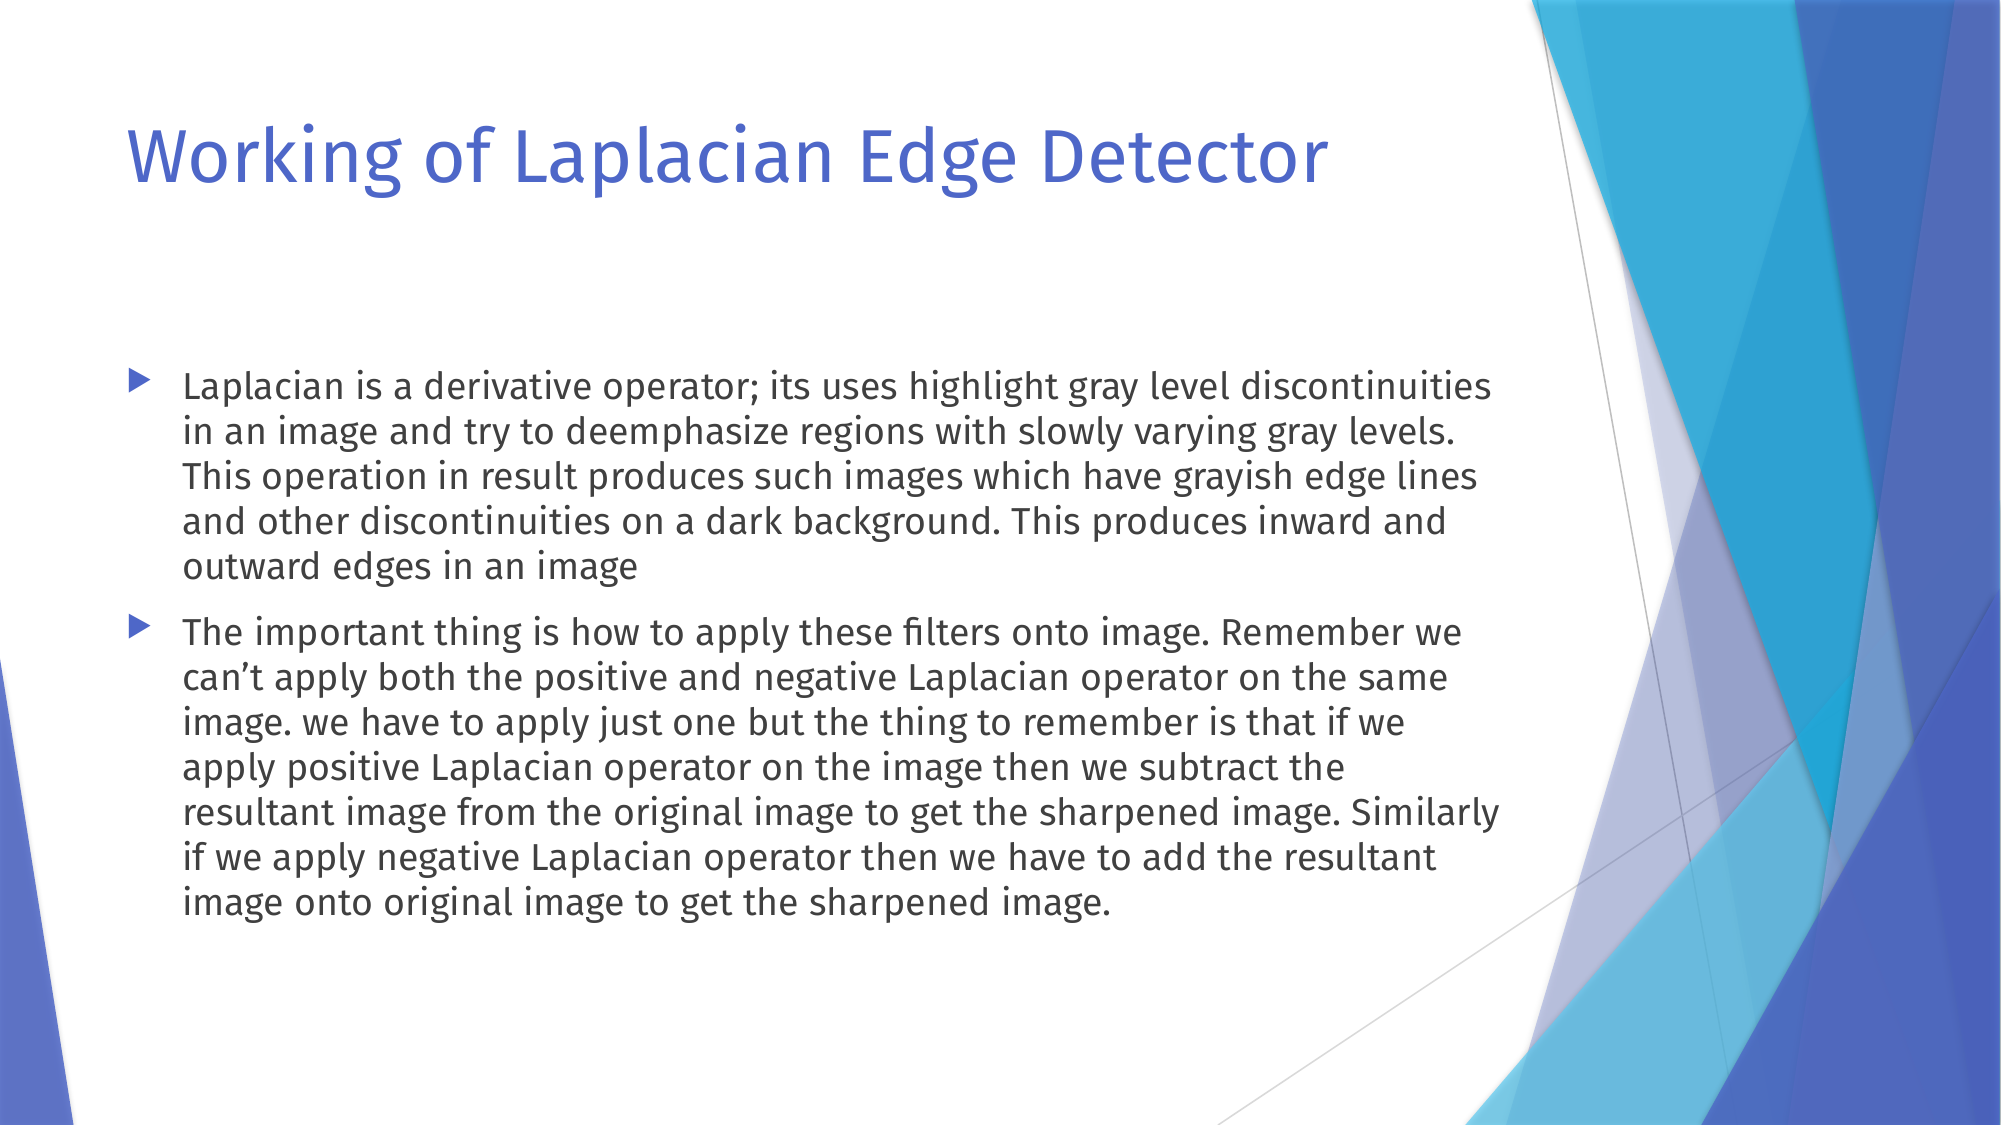

# Working of Laplacian Edge Detector
Laplacian is a derivative operator; its uses highlight gray level discontinuities in an image and try to deemphasize regions with slowly varying gray levels. This operation in result produces such images which have grayish edge lines and other discontinuities on a dark background. This produces inward and outward edges in an image
The important thing is how to apply these filters onto image. Remember we can’t apply both the positive and negative Laplacian operator on the same image. we have to apply just one but the thing to remember is that if we apply positive Laplacian operator on the image then we subtract the resultant image from the original image to get the sharpened image. Similarly if we apply negative Laplacian operator then we have to add the resultant image onto original image to get the sharpened image.